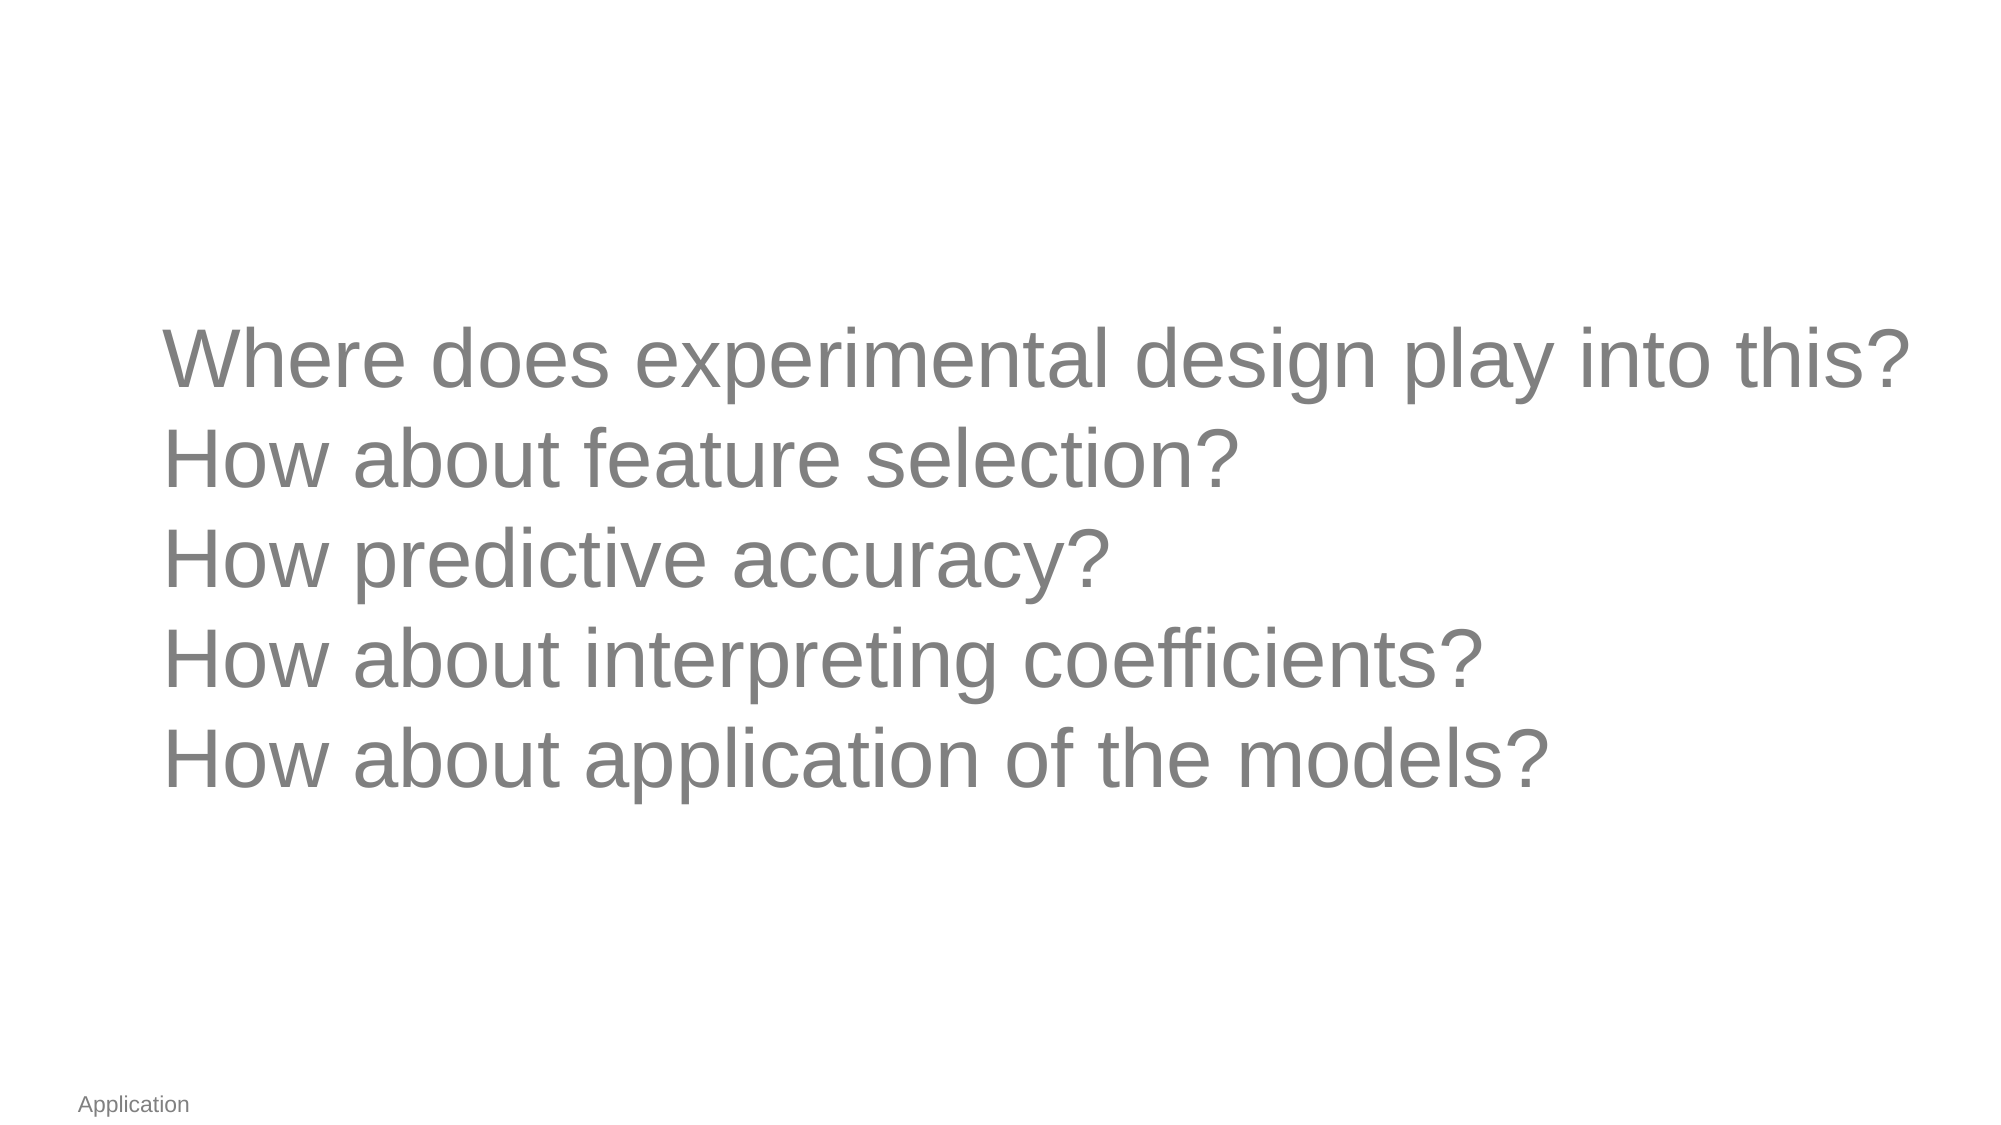

Where does experimental design play into this?
How about feature selection?
How predictive accuracy?
How about interpreting coefficients?
How about application of the models?
Application